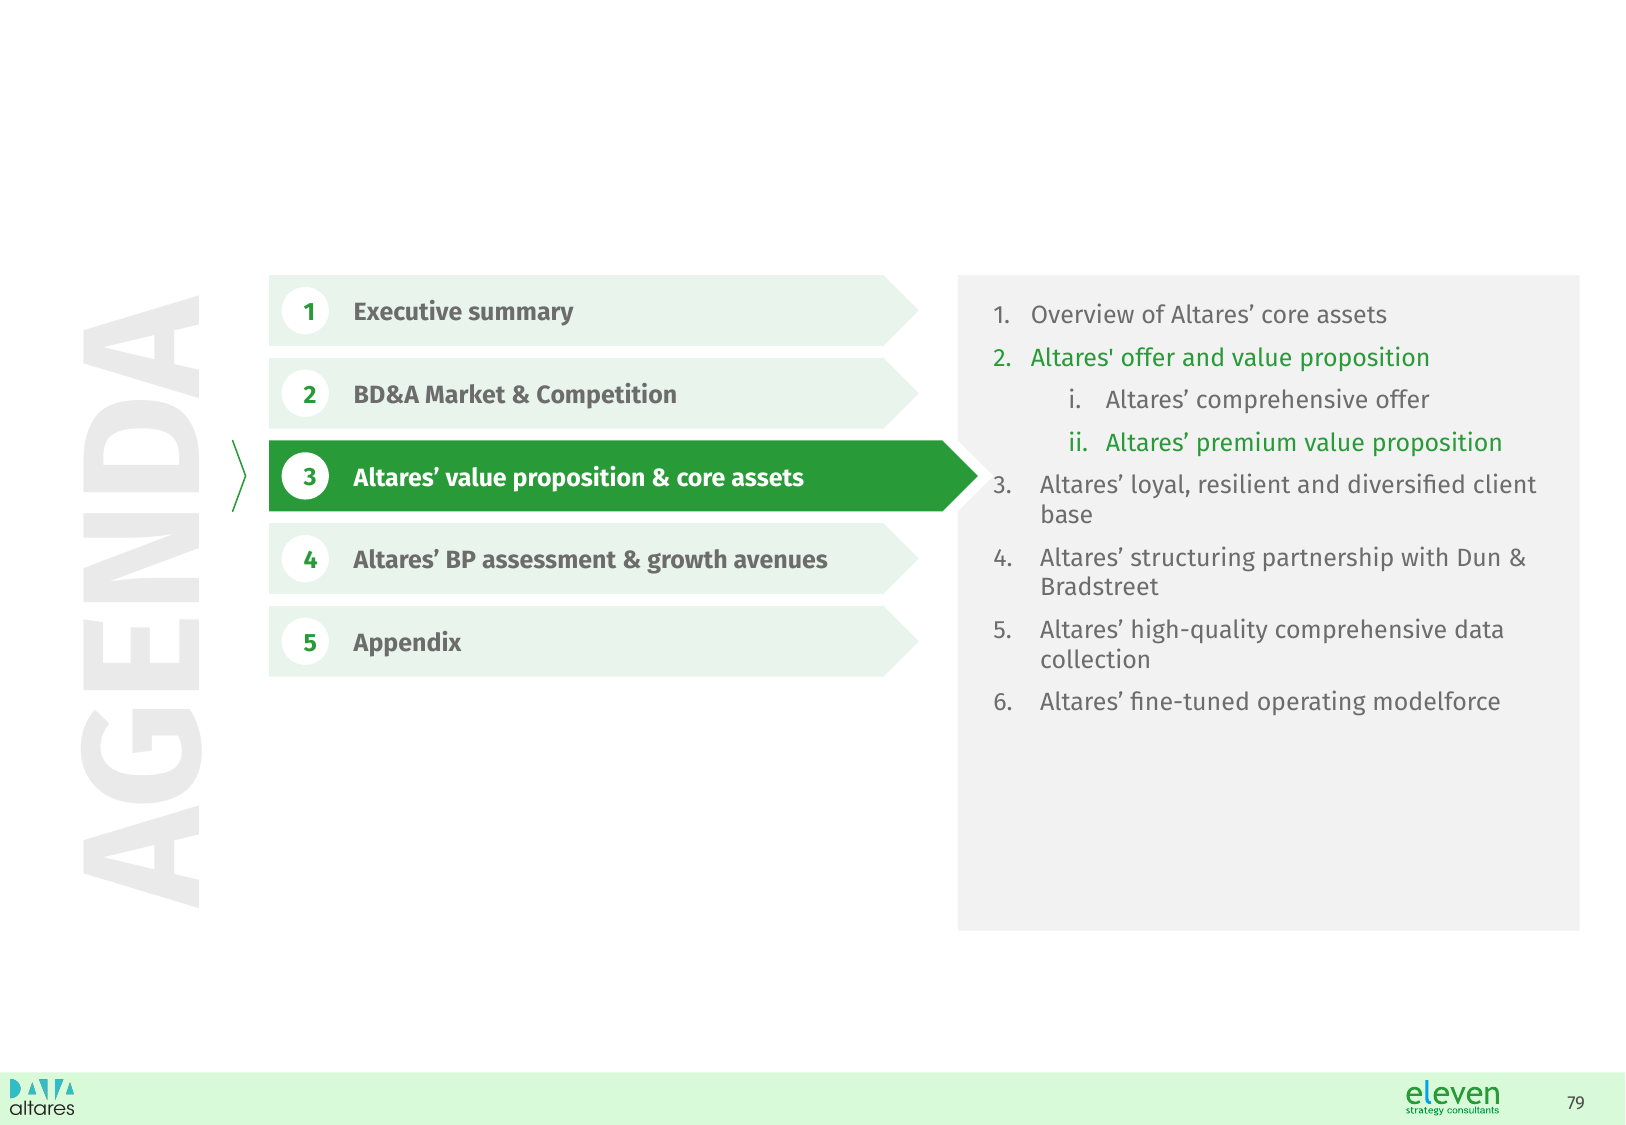

Executive summary
Overview of Altares’ core assets
Altares' offer and value proposition
Altares’ comprehensive offer
Altares’ premium value proposition
Altares’ loyal, resilient and diversified client base
Altares’ structuring partnership with Dun & Bradstreet
Altares’ high-quality comprehensive data collection
Altares’ fine-tuned operating modelforce
1
BD&A Market & Competition
2

Altares’ value proposition & core assets
3

AGENDA
Altares’ BP assessment & growth avenues
4
Appendix
5
Section 3